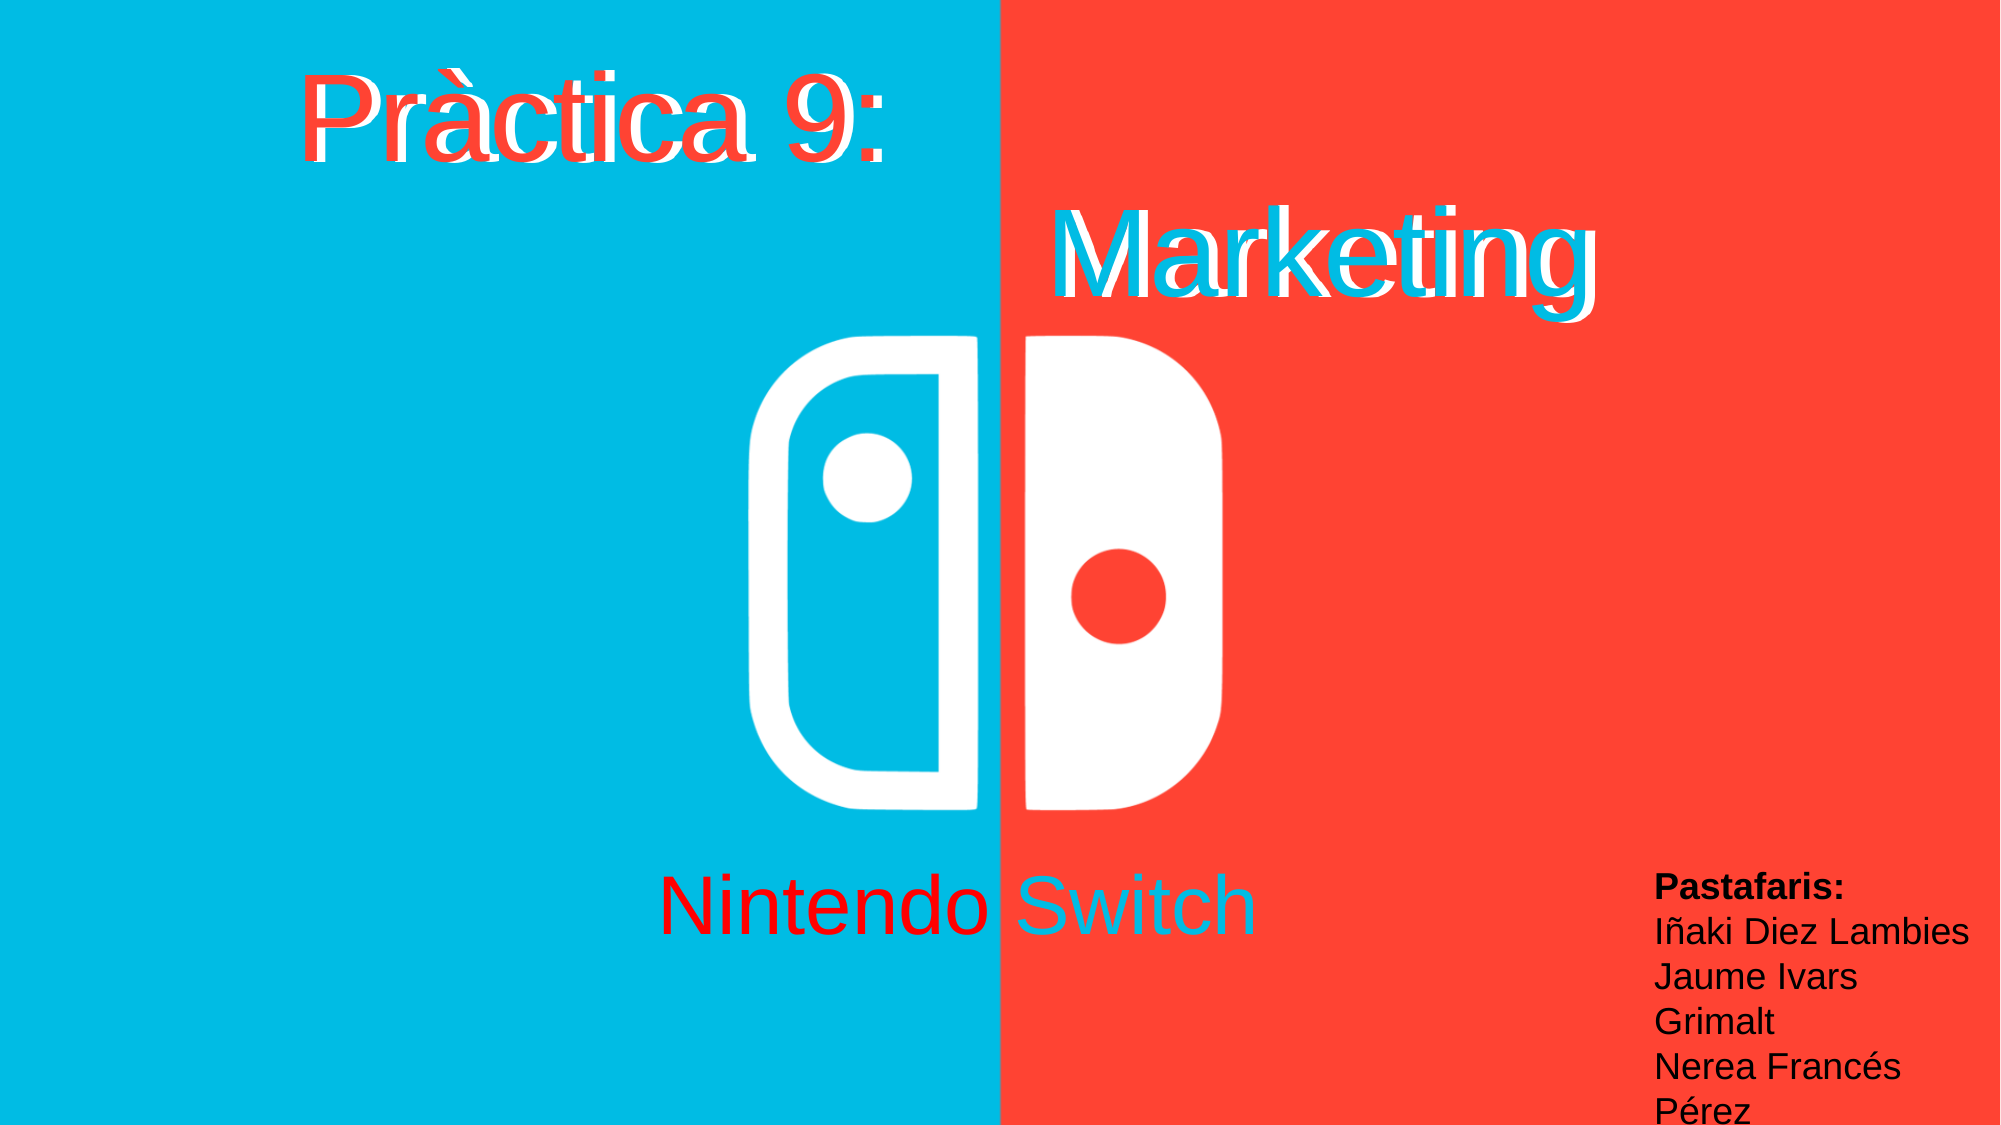

# Pràctica 9: Marketing
Nintendo Switch
Pastafaris:
Iñaki Diez Lambies
Jaume Ivars Grimalt
Nerea Francés Pérez
Mireia Ribes Ribera